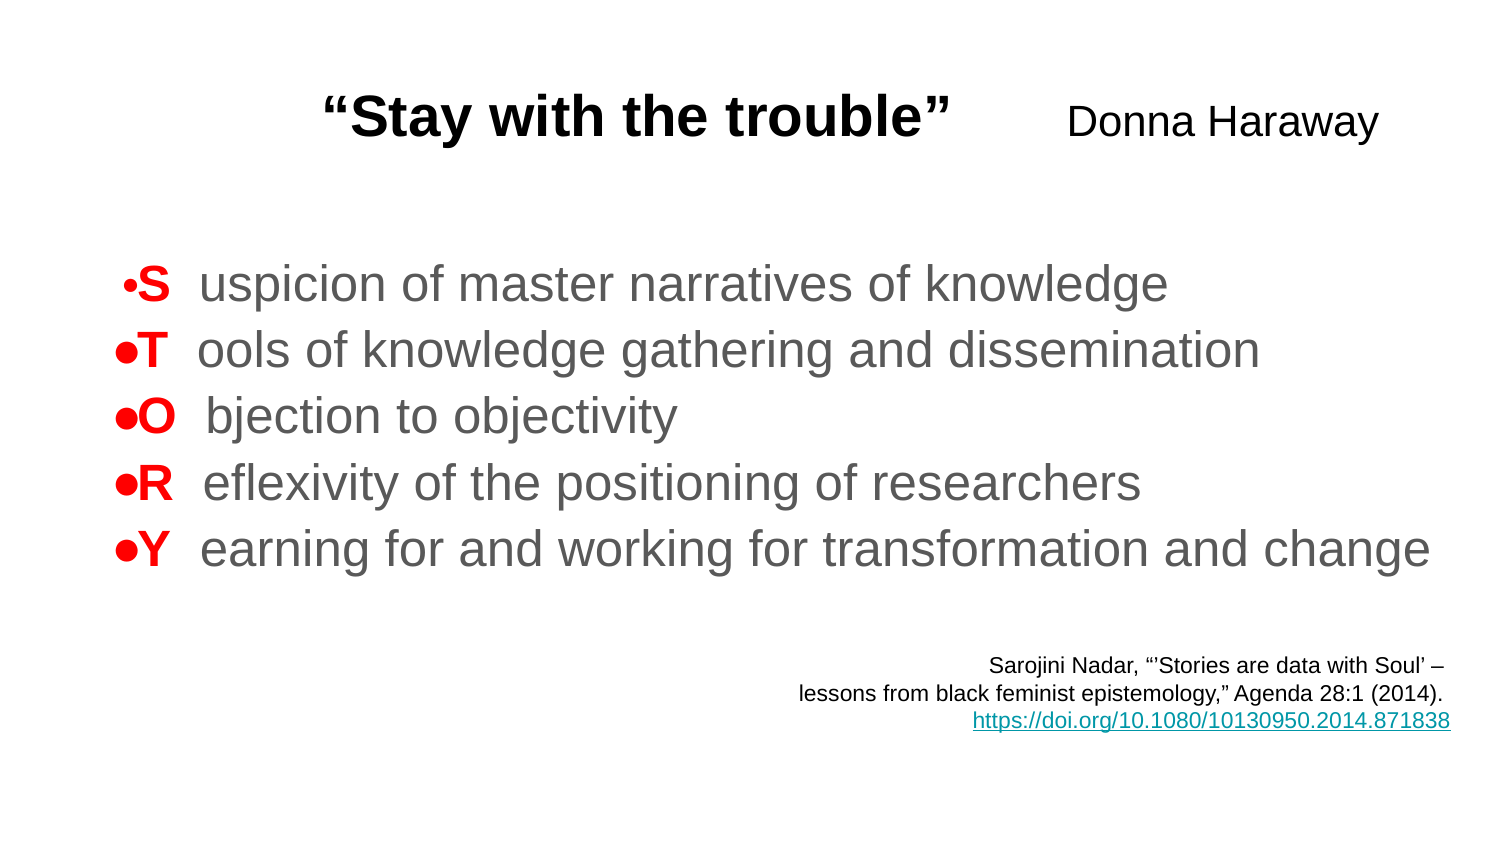

“Stay with the trouble”       Donna Haraway
S  uspicion of master narratives of knowledge
T  ools of knowledge gathering and dissemination
O  bjection to objectivity
R  eflexivity of the positioning of researchers
Y  earning for and working for transformation and change

Sarojini Nadar, “’Stories are data with Soul’ –
lessons from black feminist epistemology,” Agenda 28:1 (2014). https://doi.org/10.1080/10130950.2014.871838